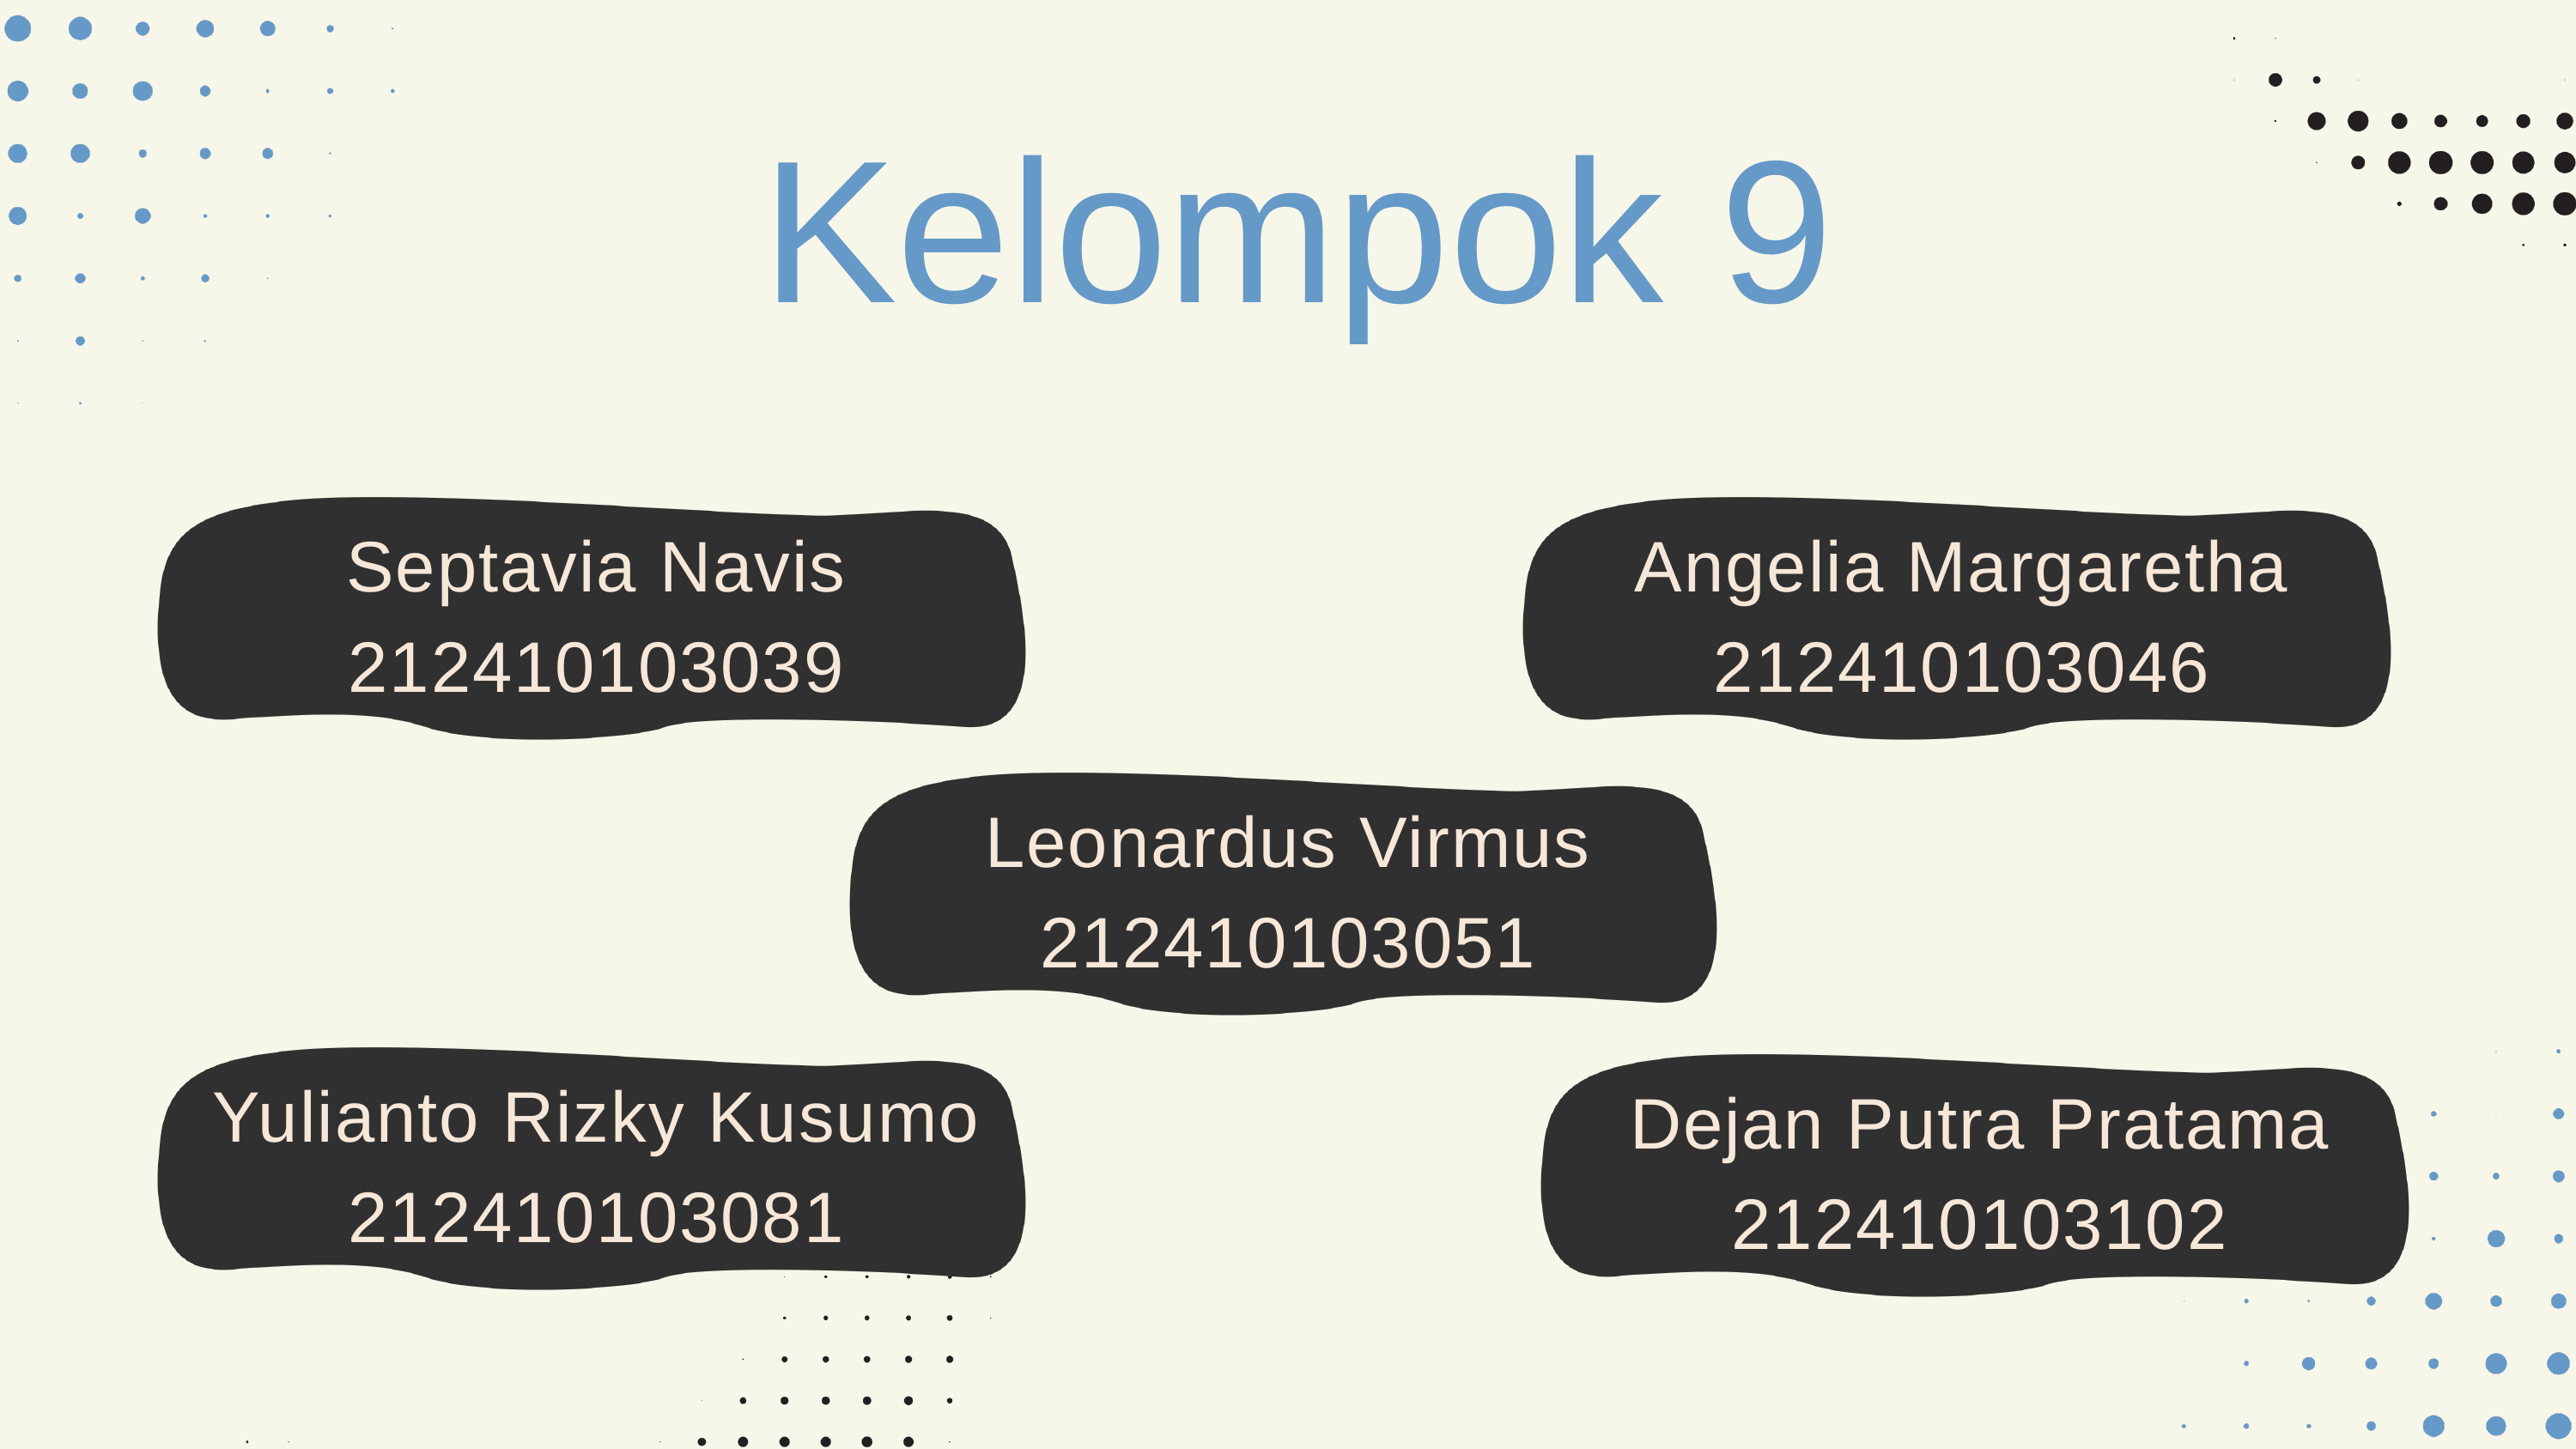

Kelompok 9

Septavia Navis
212410103039
Angelia Margaretha
212410103046

Leonardus Virmus
212410103051

Yulianto Rizky Kusumo
212410103081
Dejan Putra Pratama
212410103102